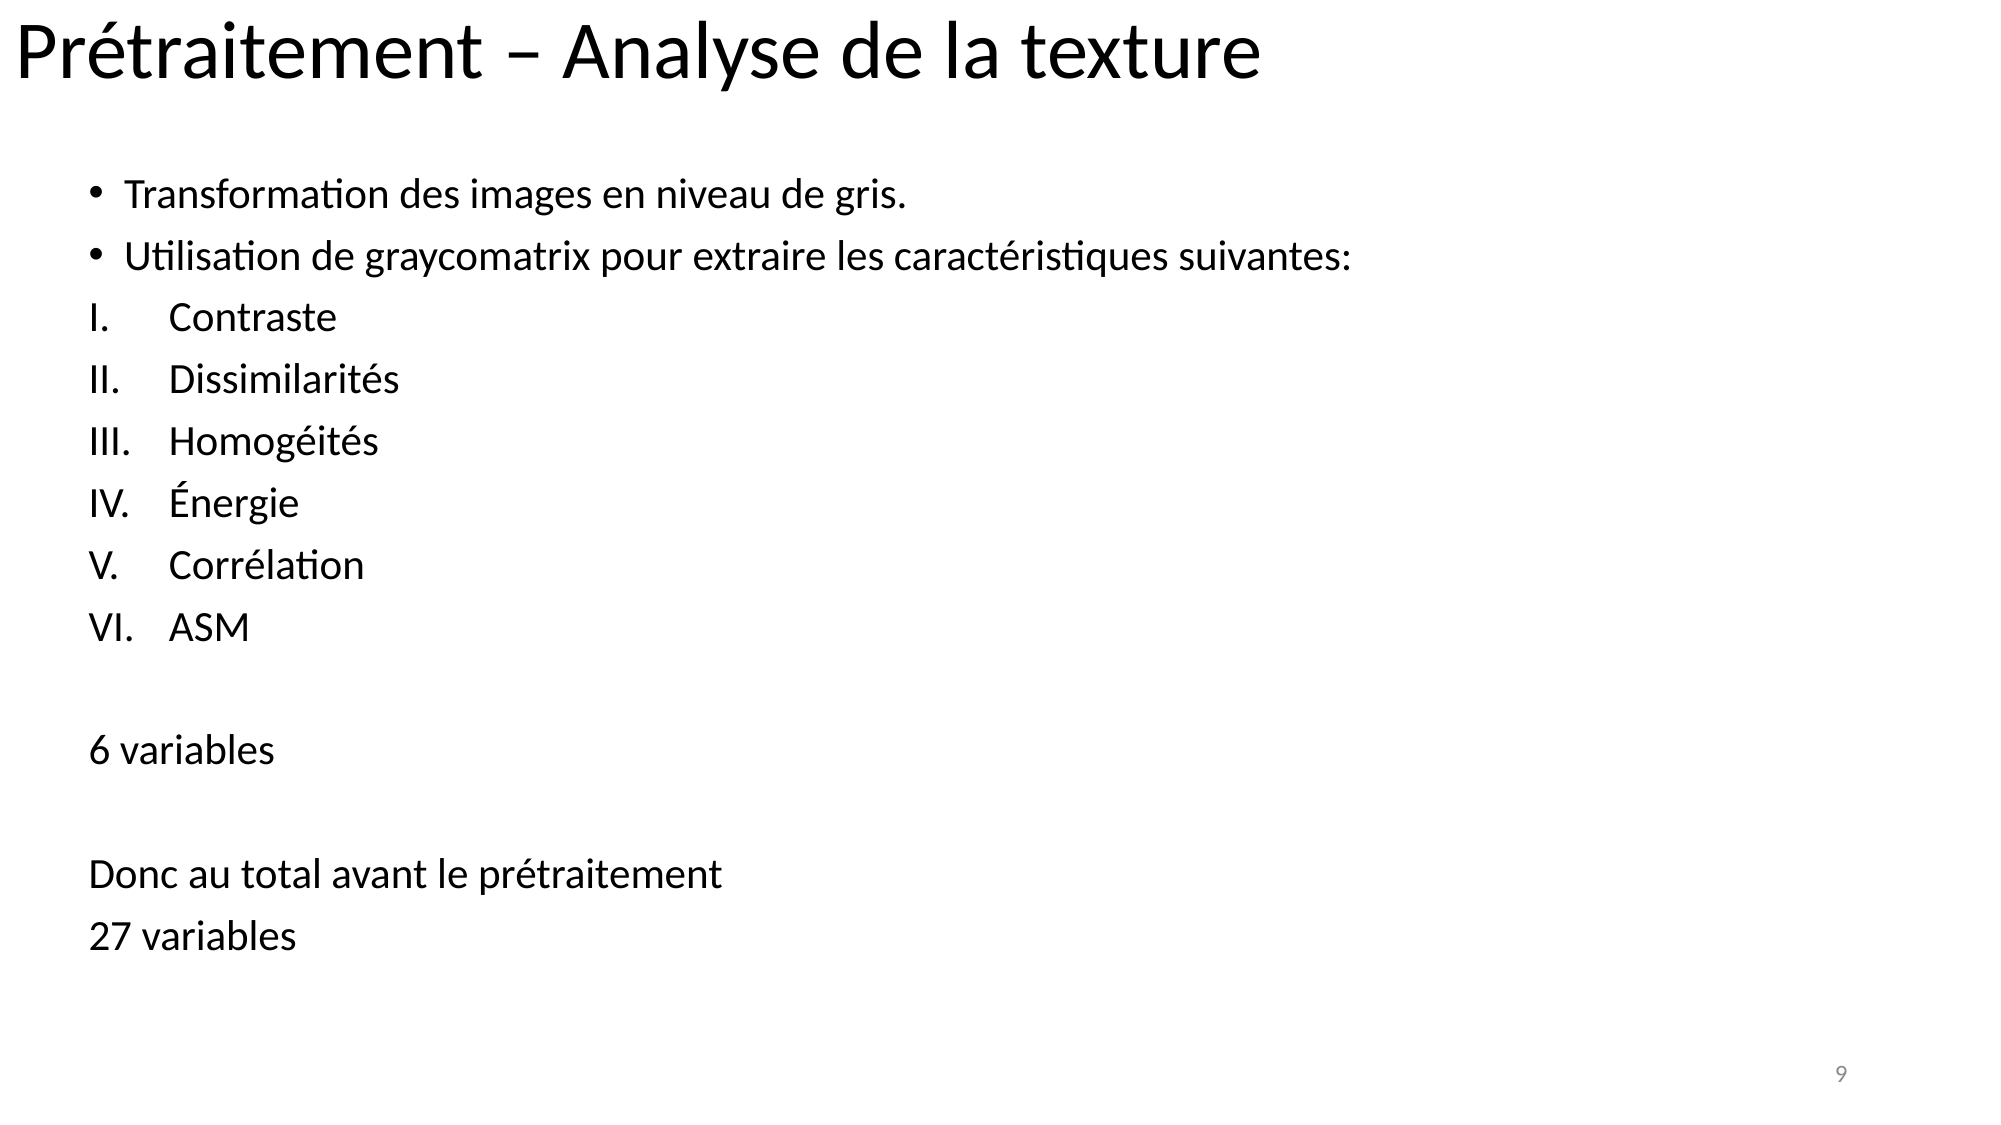

# Prétraitement – Analyse de la texture
Transformation des images en niveau de gris.
Utilisation de graycomatrix pour extraire les caractéristiques suivantes:
Contraste
Dissimilarités
Homogéités
Énergie
Corrélation
ASM

6 variables

Donc au total avant le prétraitement
27 variables

9